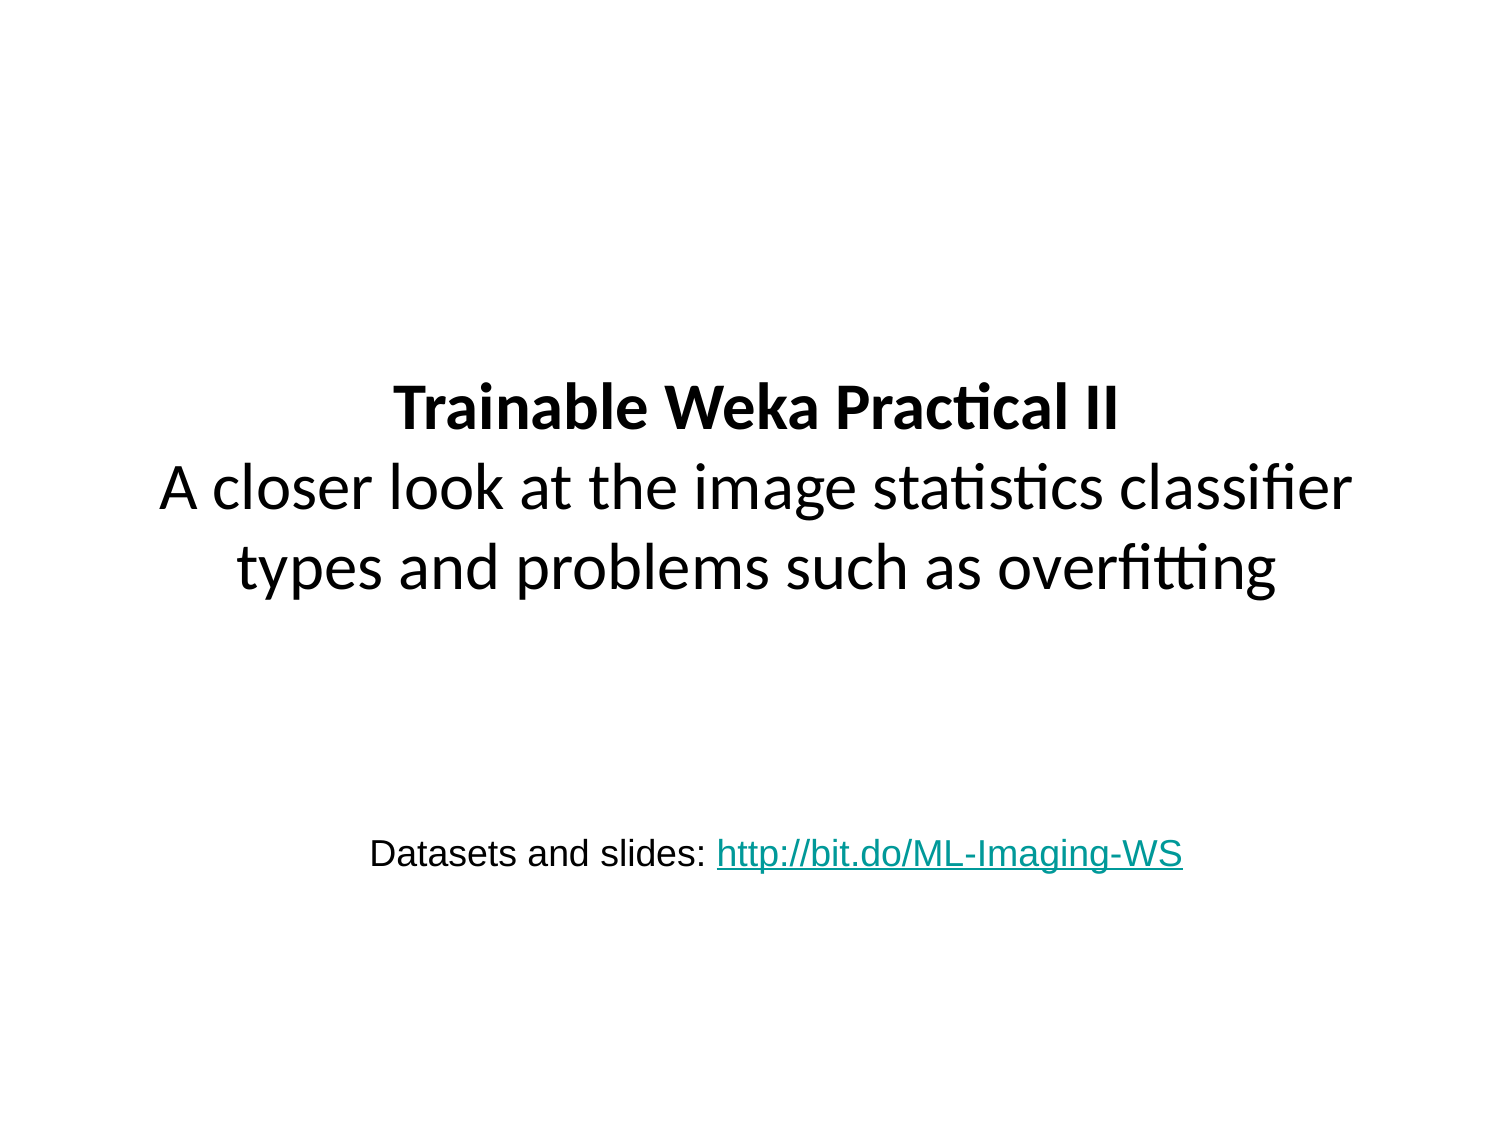

Trainable Weka Practical II
A closer look at the image statistics classifier types and problems such as overfitting
Datasets and slides: http://bit.do/ML-Imaging-WS